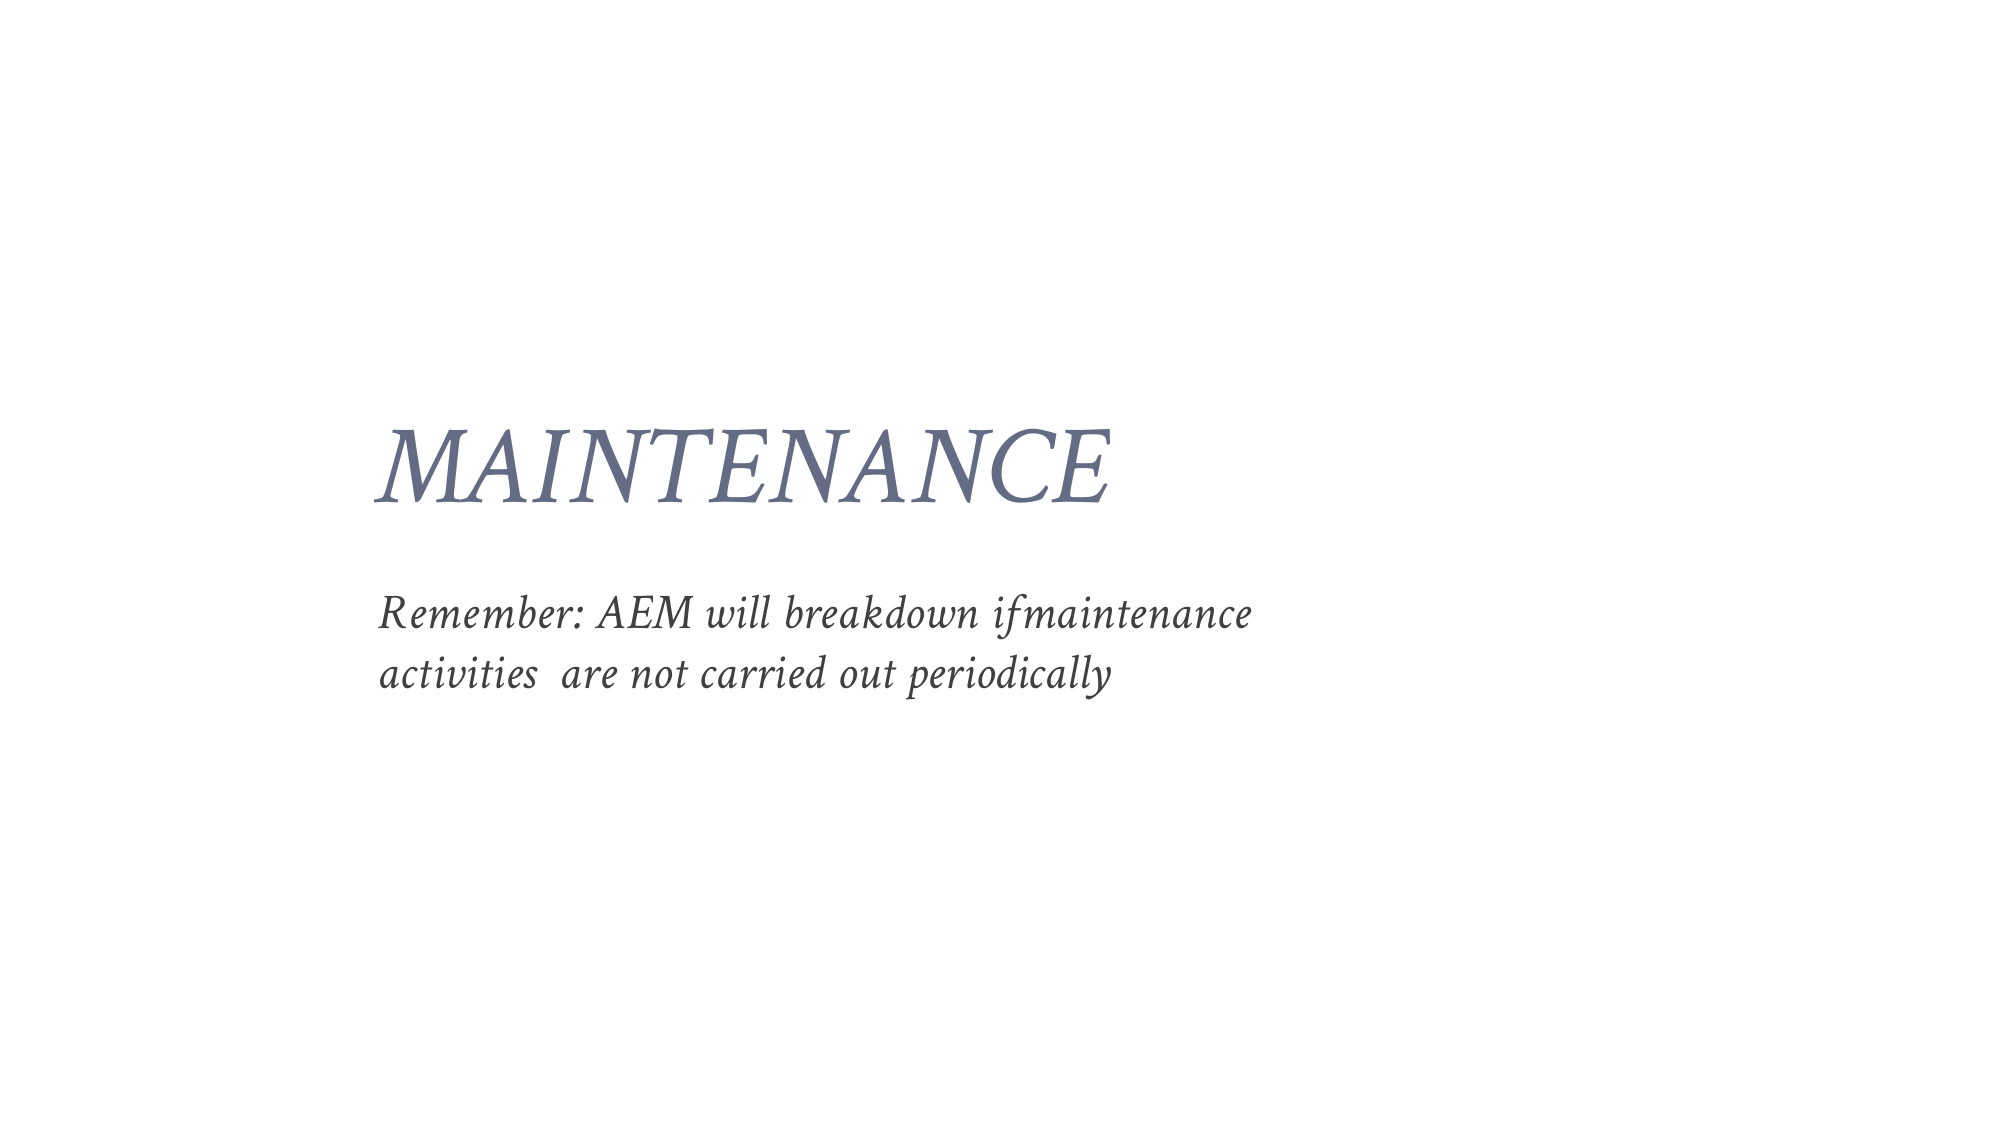

MAINTENANCE
Remember: AEM will breakdown if	maintenance activities  are not carried out periodically